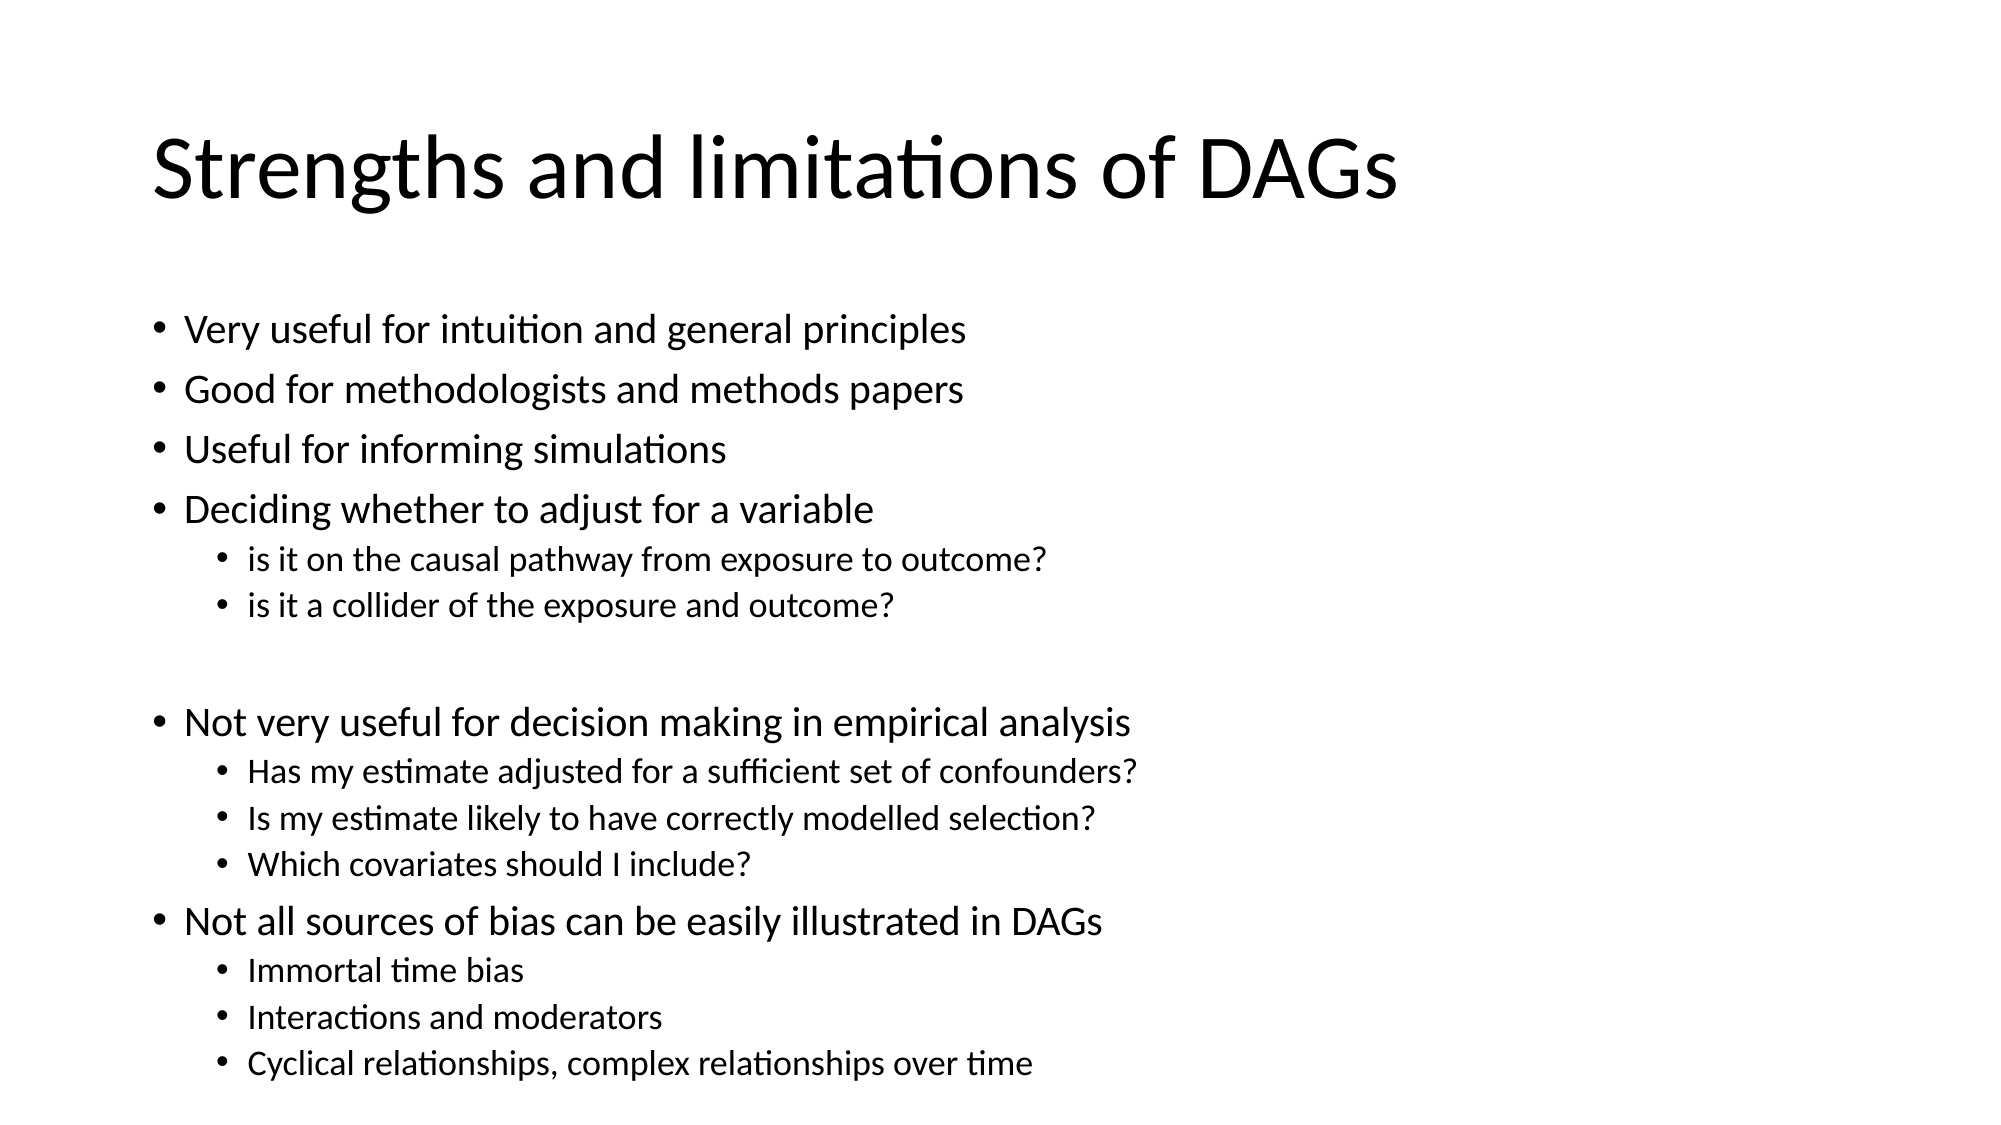

# Strengths and limitations of DAGs
Very useful for intuition and general principles
Good for methodologists and methods papers
Useful for informing simulations
Deciding whether to adjust for a variable
is it on the causal pathway from exposure to outcome?
is it a collider of the exposure and outcome?

Not very useful for decision making in empirical analysis
Has my estimate adjusted for a sufficient set of confounders?
Is my estimate likely to have correctly modelled selection?
Which covariates should I include?
Not all sources of bias can be easily illustrated in DAGs
Immortal time bias
Interactions and moderators
Cyclical relationships, complex relationships over time